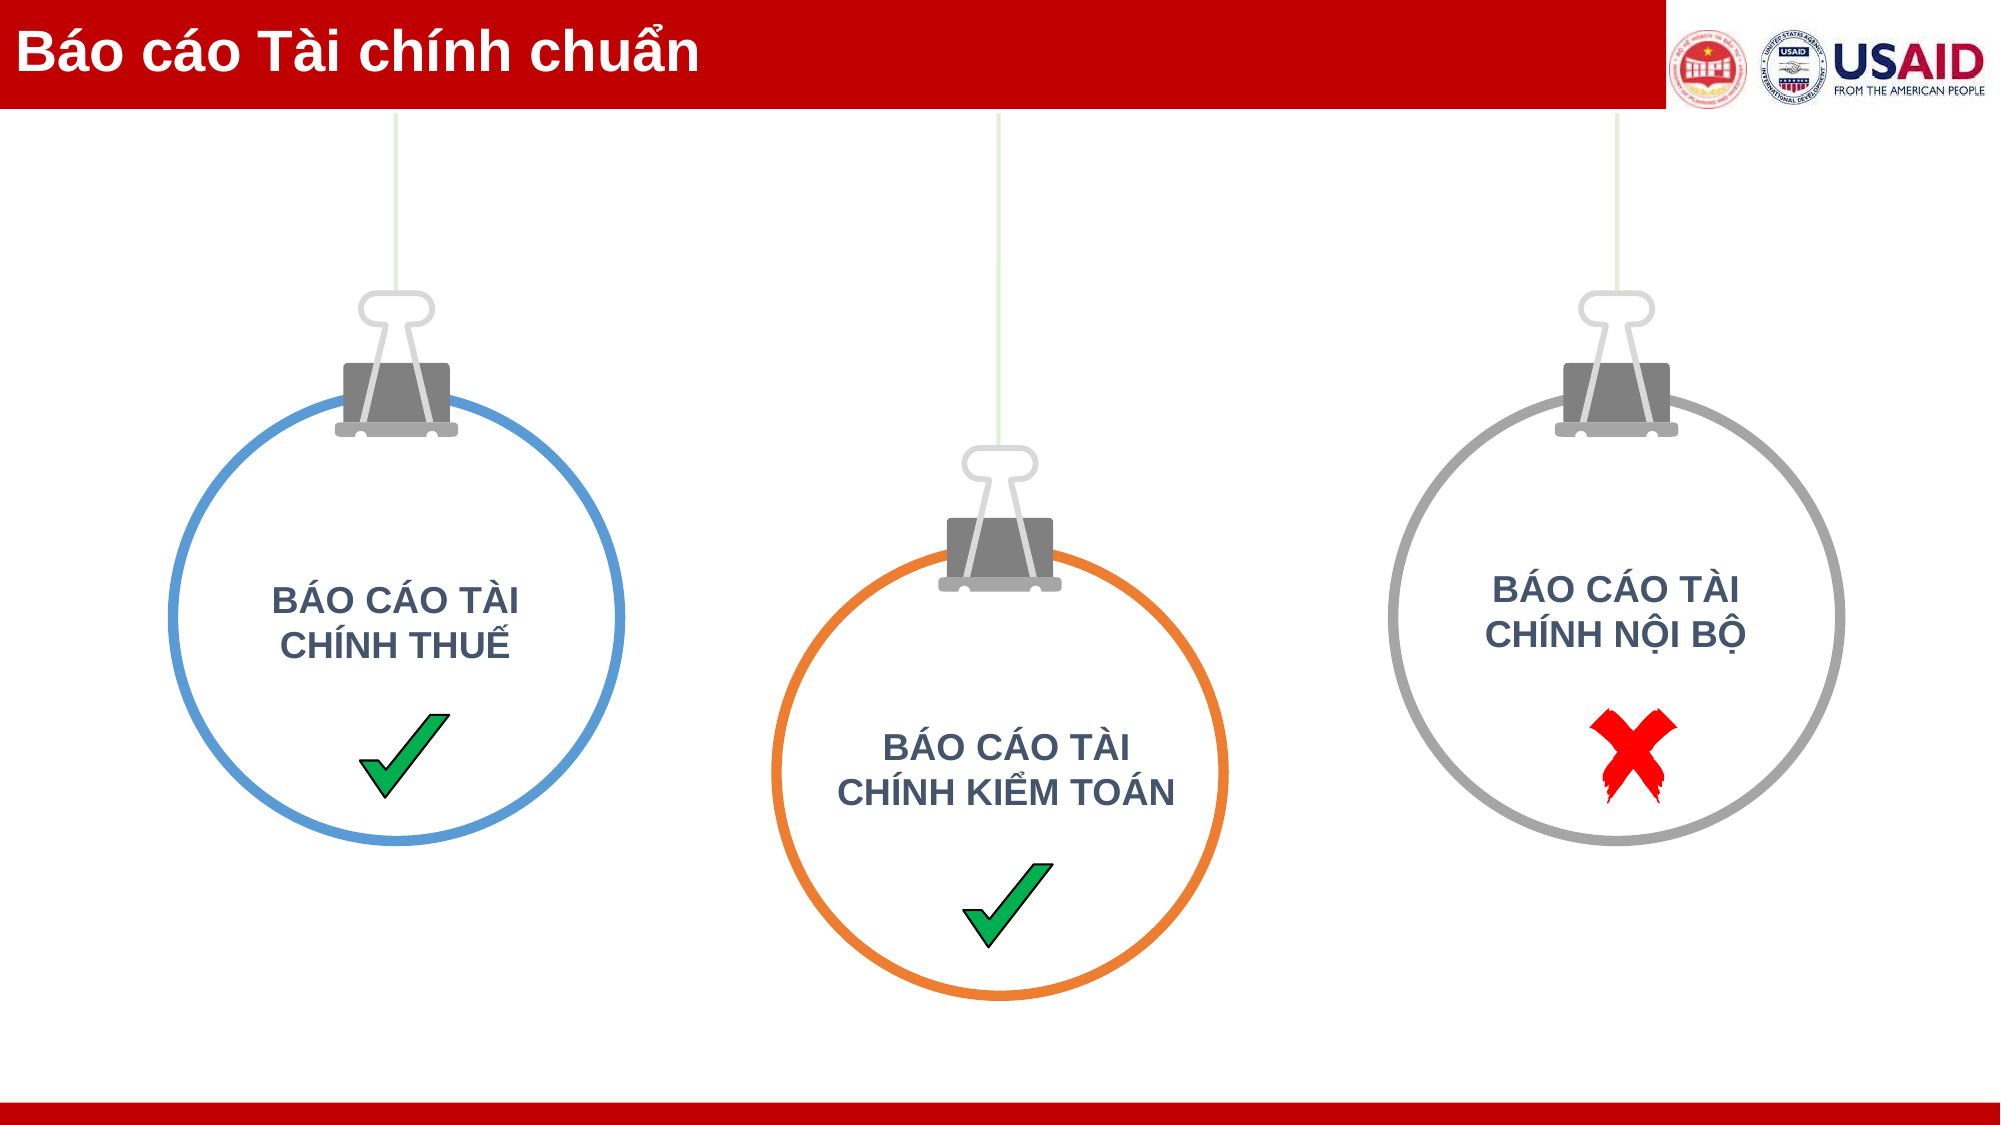

Báo cáo Tài chính chuẩn

BÁO CÁO TÀI CHÍNH NỘI BỘ
BÁO CÁO TÀI CHÍNH THUẾ

BÁO CÁO TÀI CHÍNH KIỂM TOÁN